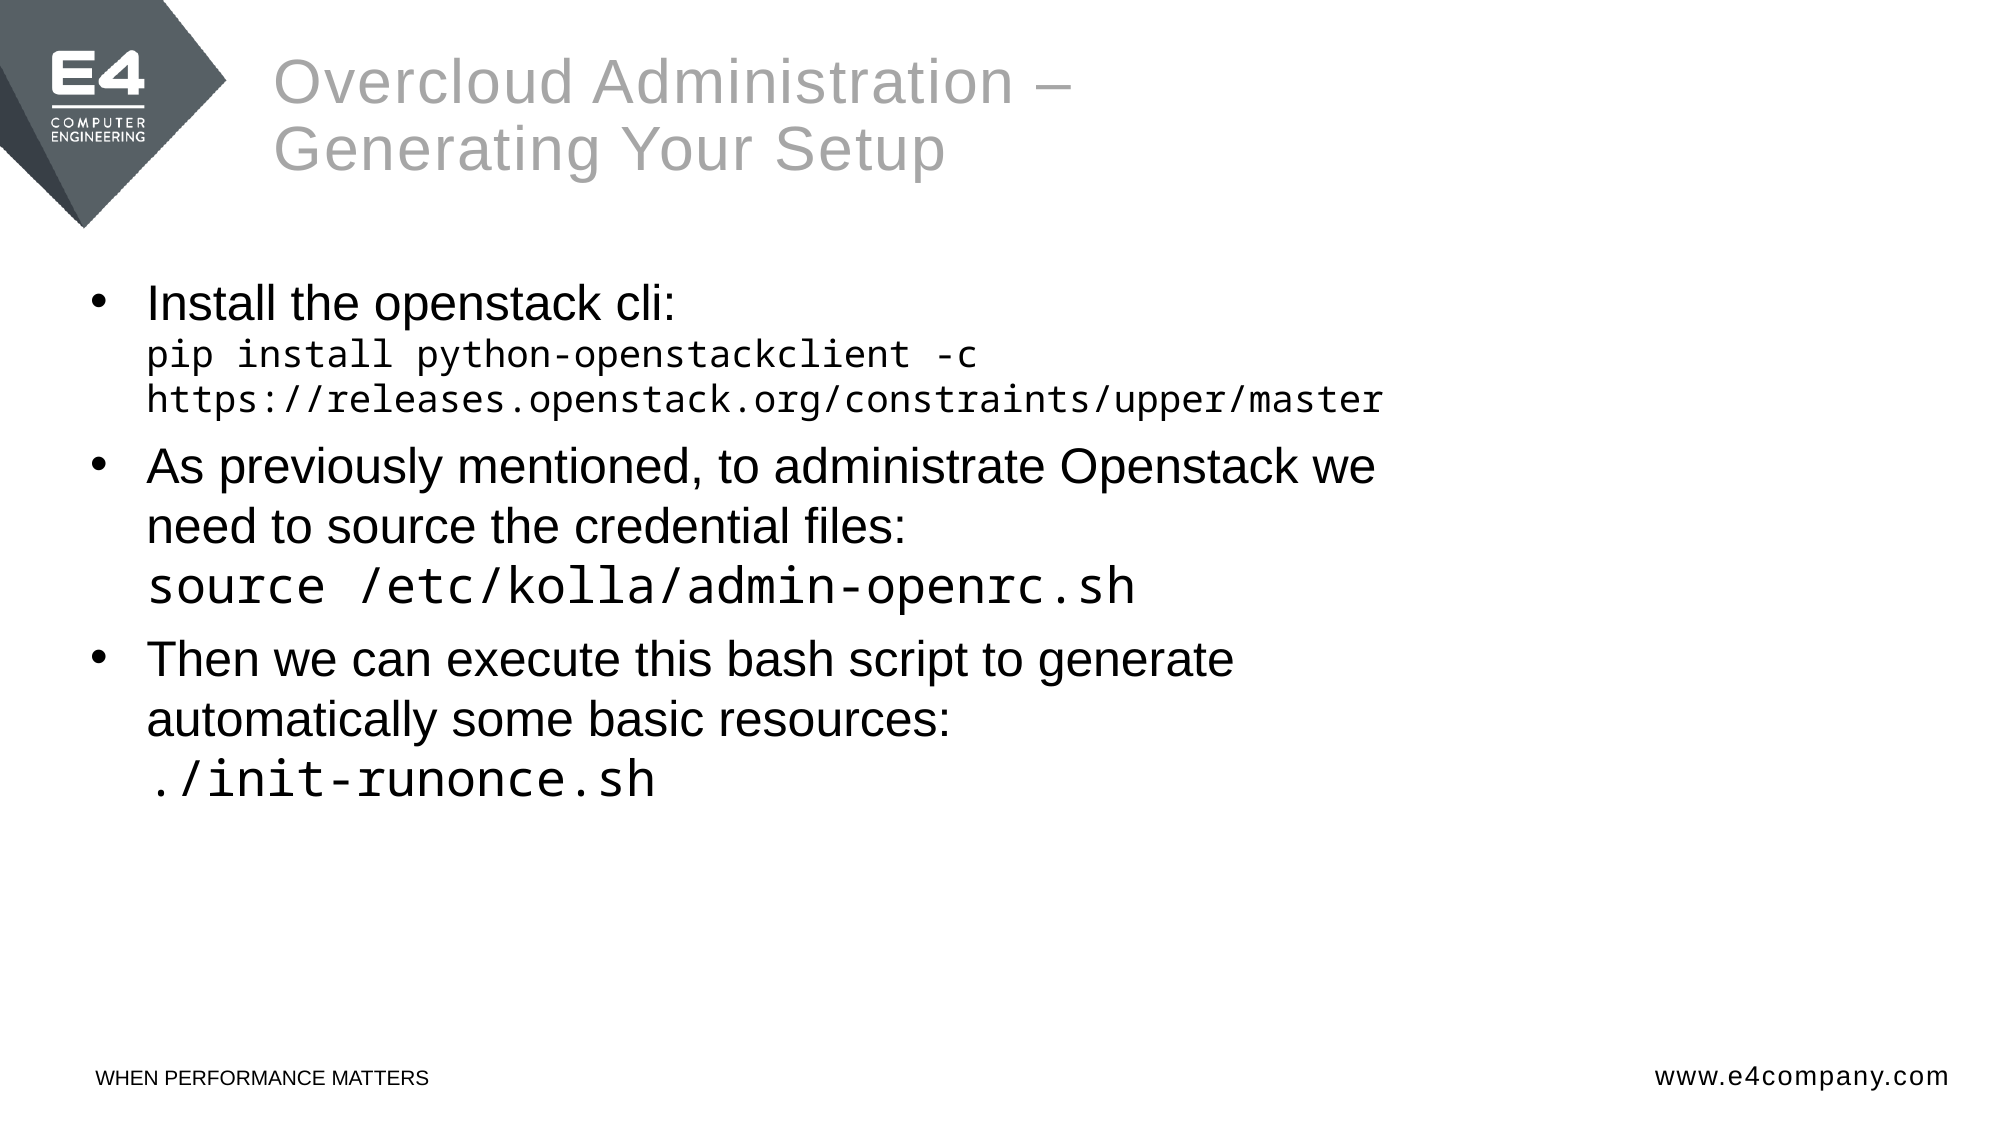

# Overcloud Administration – Generating Your Setup
Install the openstack cli:
pip install python-openstackclient -c https://releases.openstack.org/constraints/upper/master
As previously mentioned, to administrate Openstack we need to source the credential files:
source /etc/kolla/admin-openrc.sh
Then we can execute this bash script to generate automatically some basic resources:
./init-runonce.sh